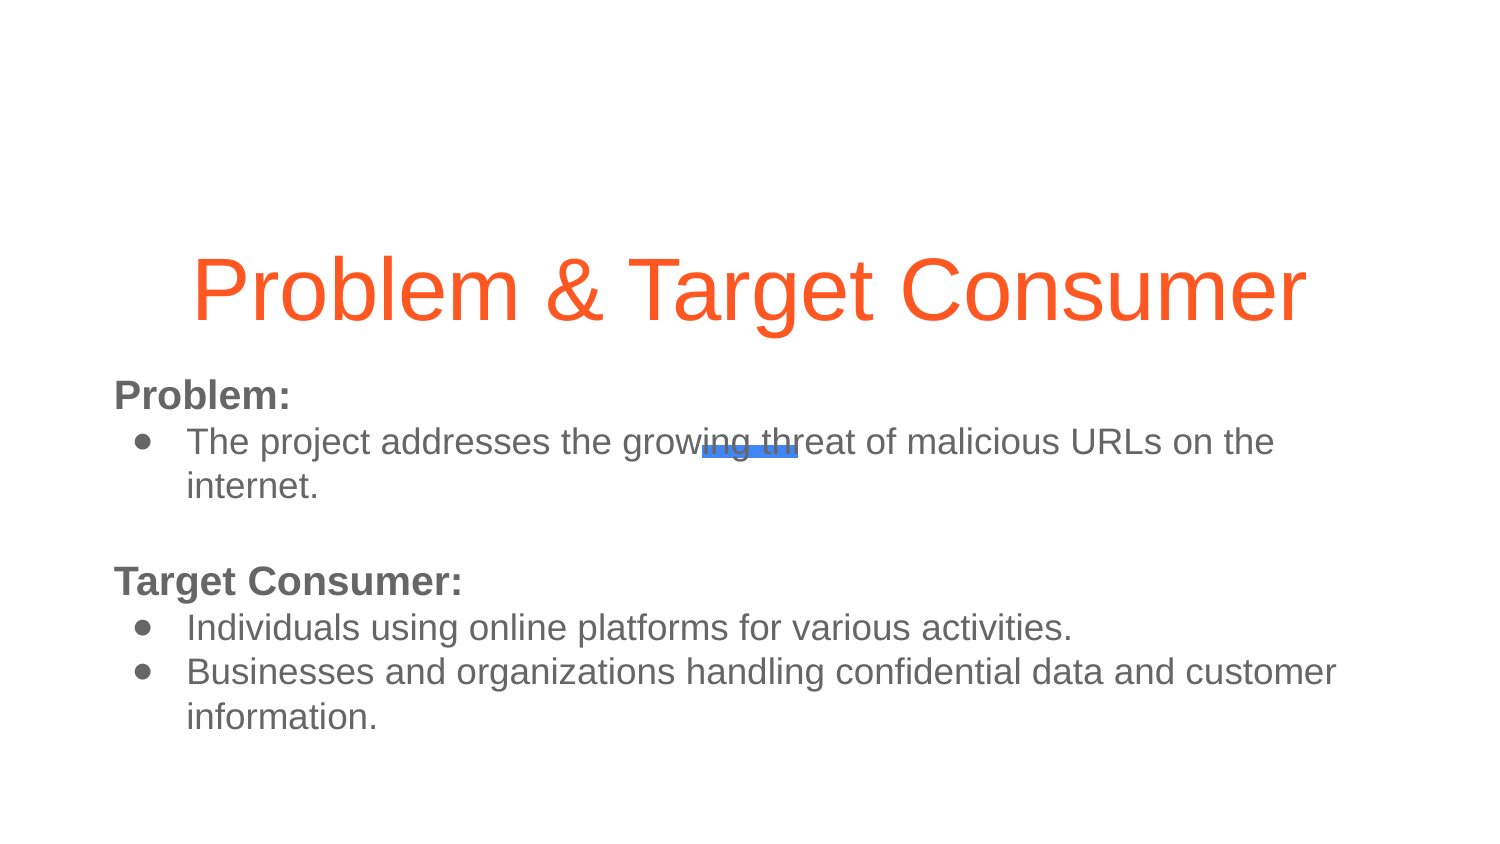

# Problem & Target Consumer
Problem:
The project addresses the growing threat of malicious URLs on the internet.

Target Consumer:
Individuals using online platforms for various activities.
Businesses and organizations handling confidential data and customer information.